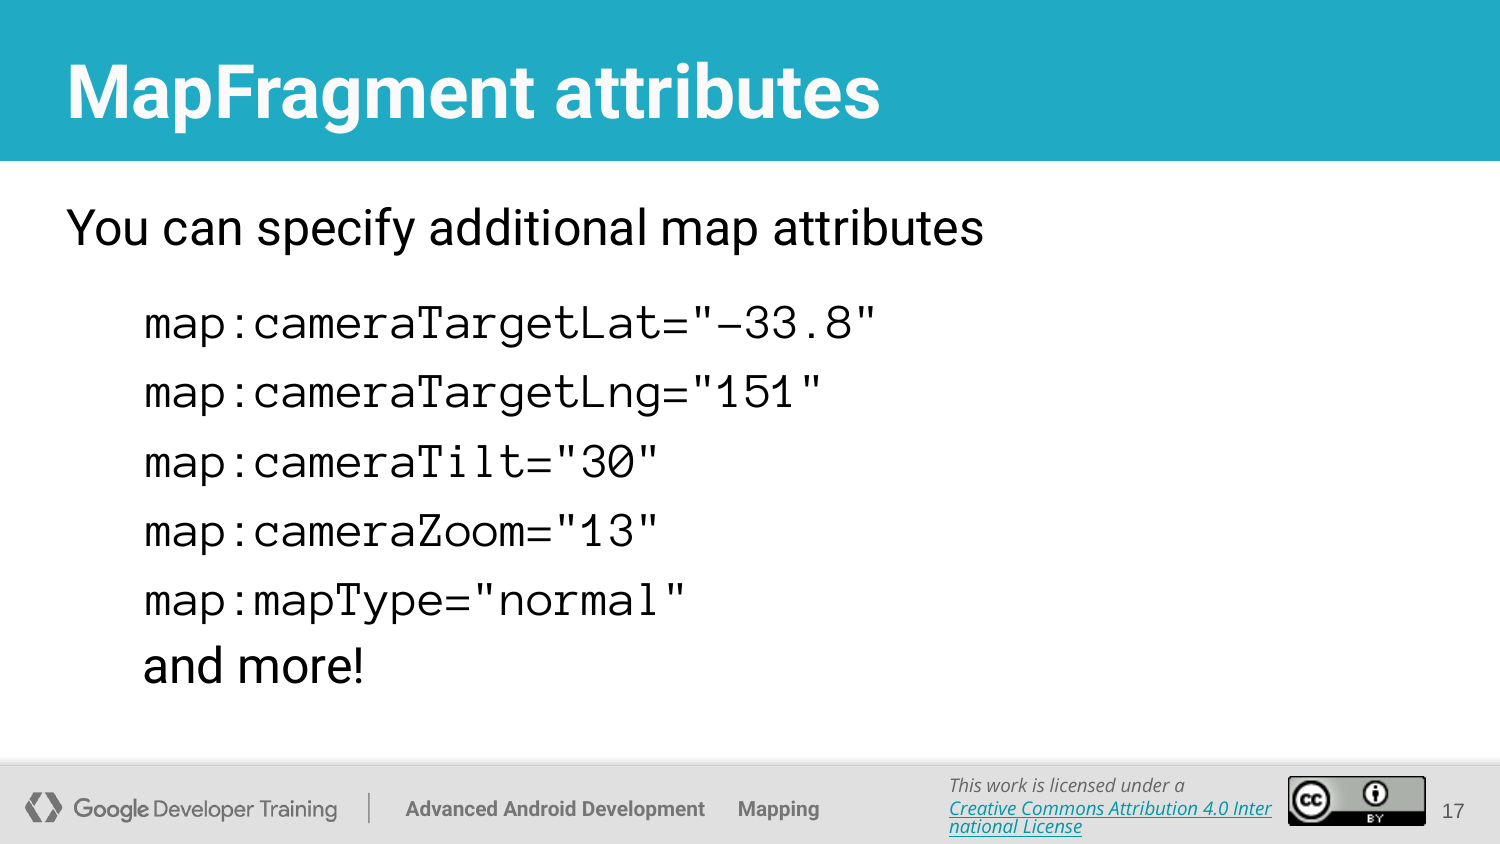

# MapFragment attributes
You can specify additional map attributes
  map:cameraTargetLat="-33.8"
  map:cameraTargetLng="151"
  map:cameraTilt="30"
  map:cameraZoom="13"
  map:mapType="normal"
    and more!

17